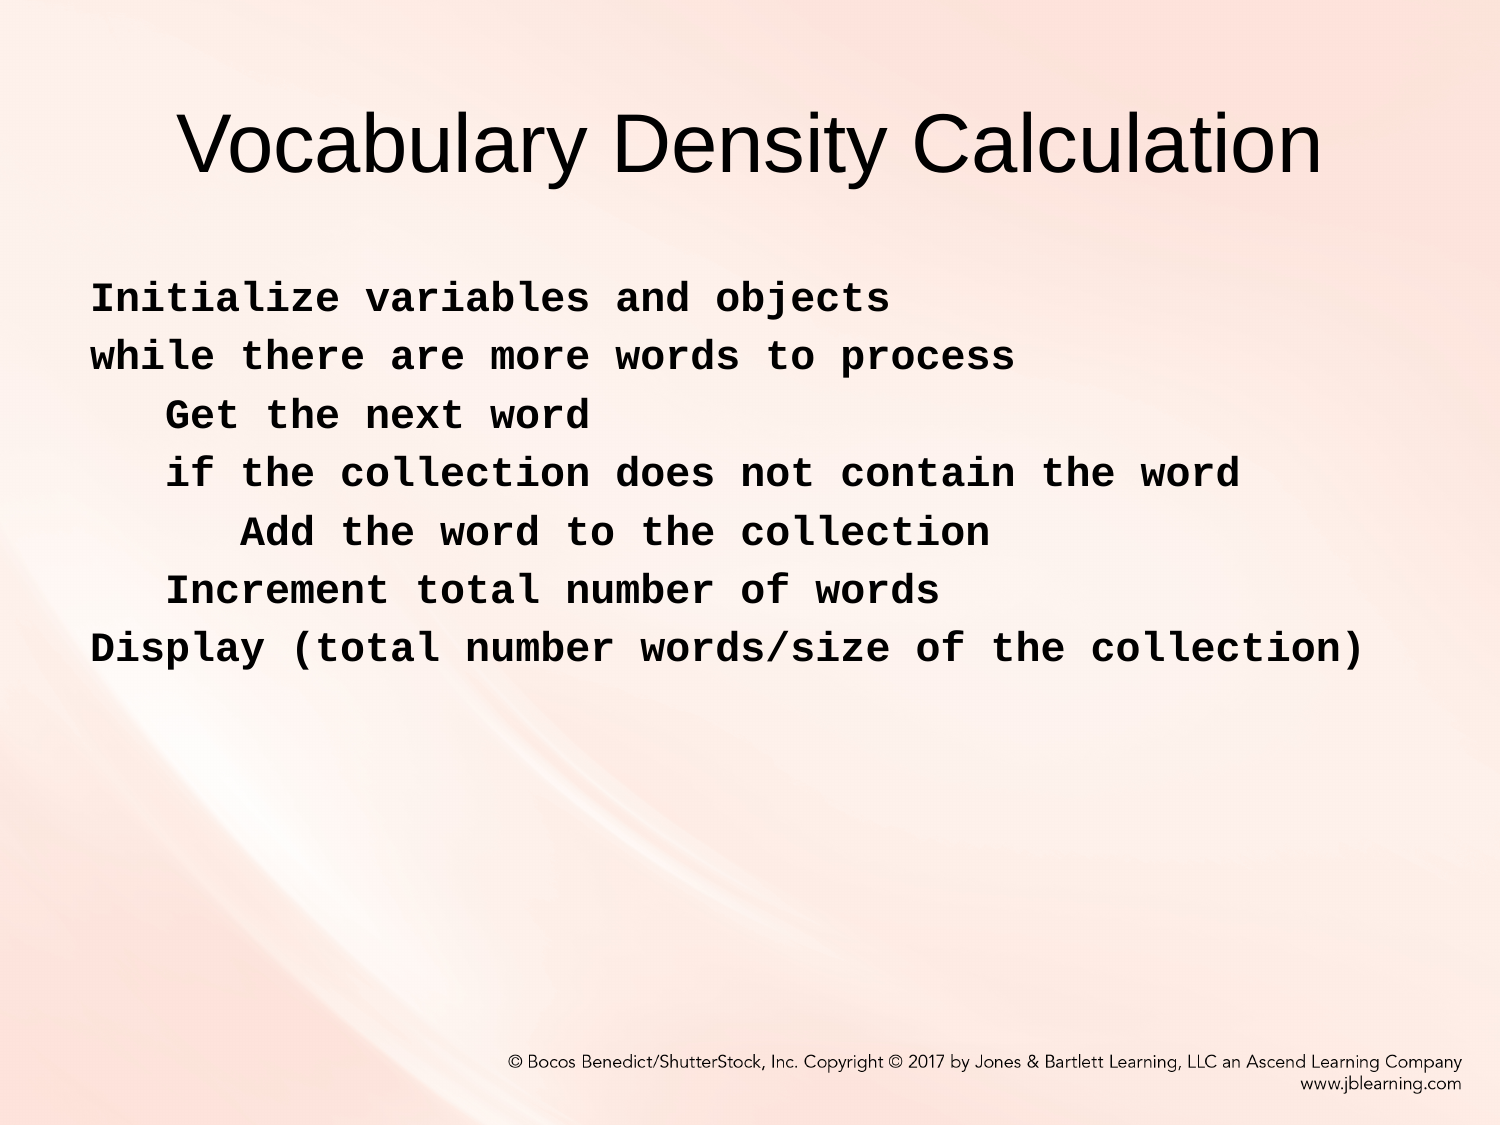

# Vocabulary Density Calculation
Initialize variables and objects
while there are more words to process
   Get the next word
   if the collection does not contain the word
      Add the word to the collection
   Increment total number of words
Display (total number words/size of the collection)